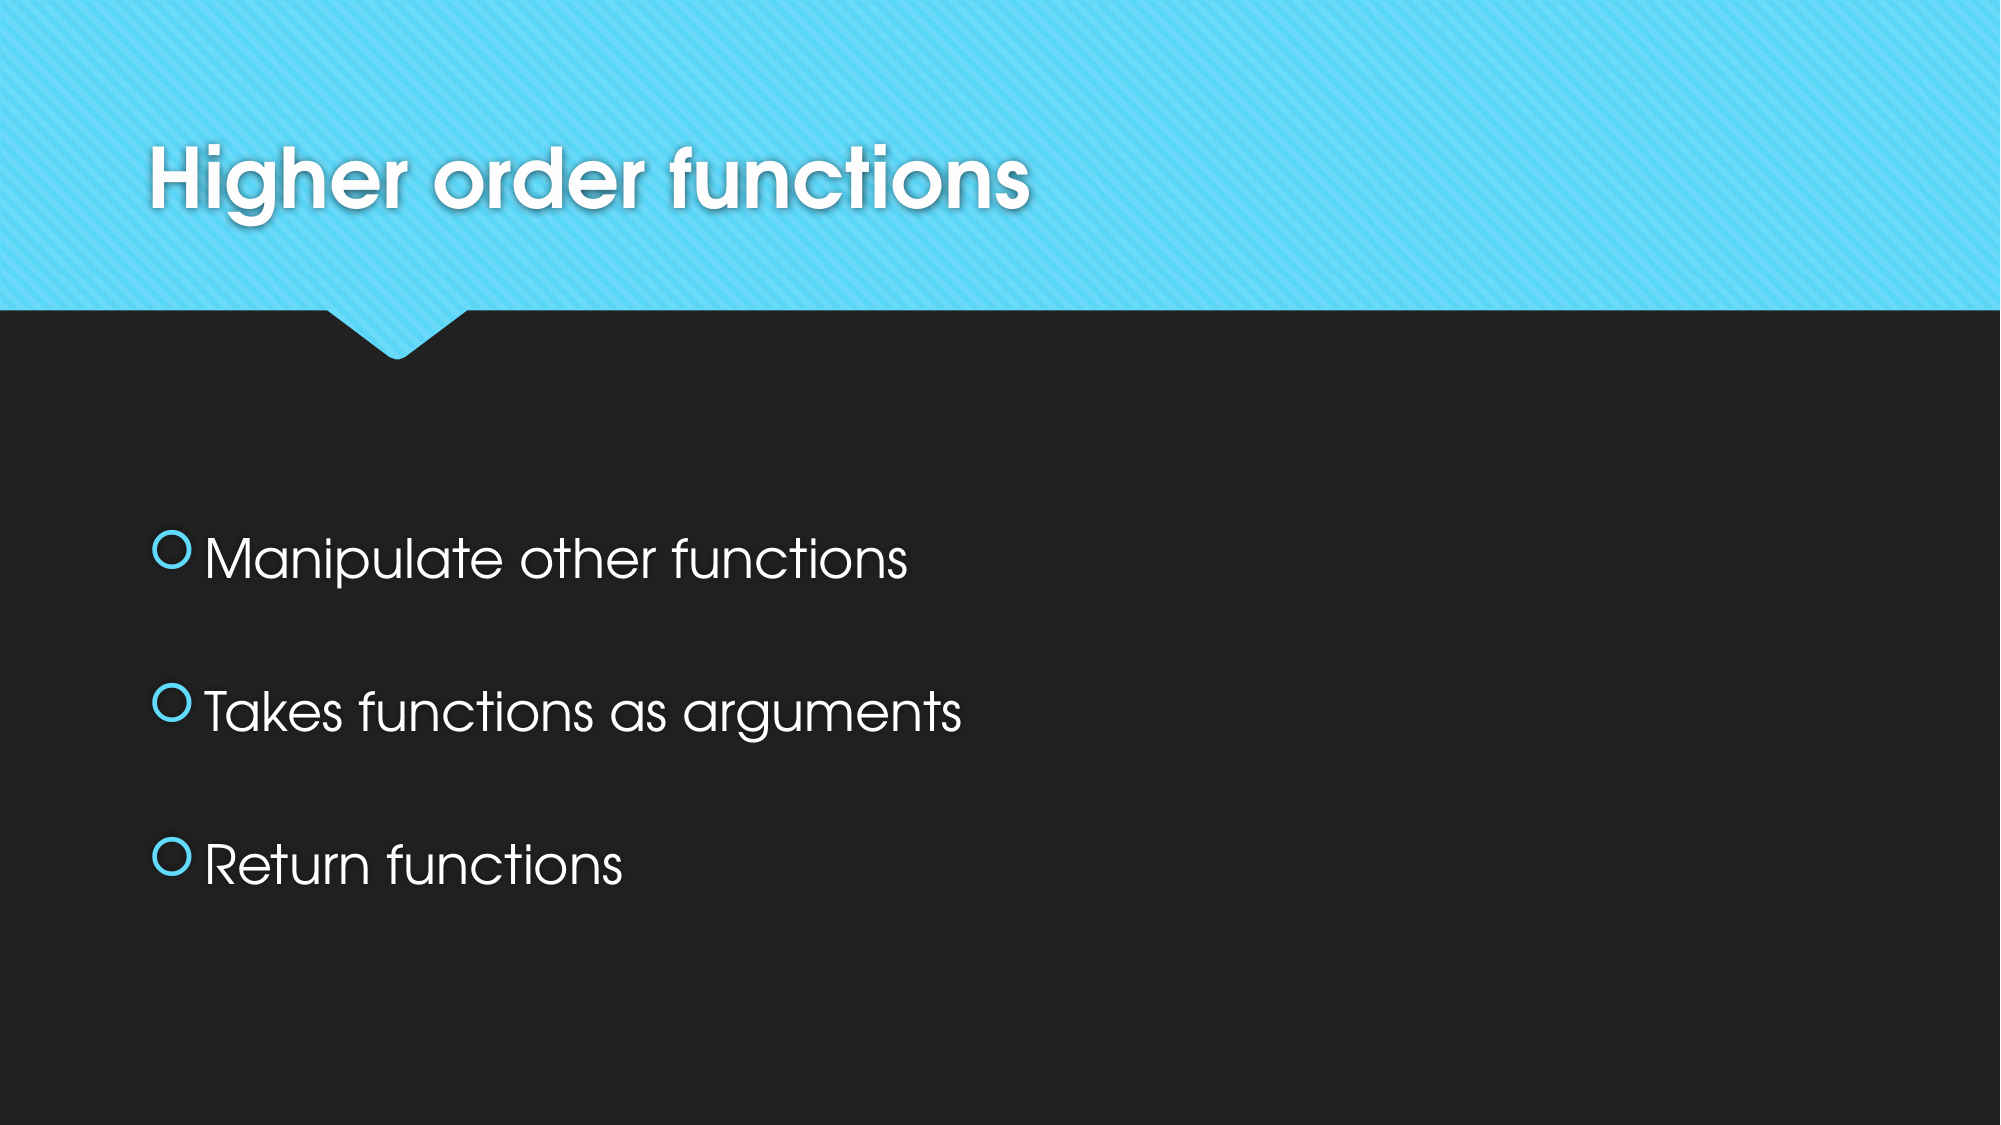

# Higher order functions
Manipulate other functions
Takes functions as arguments
Return functions